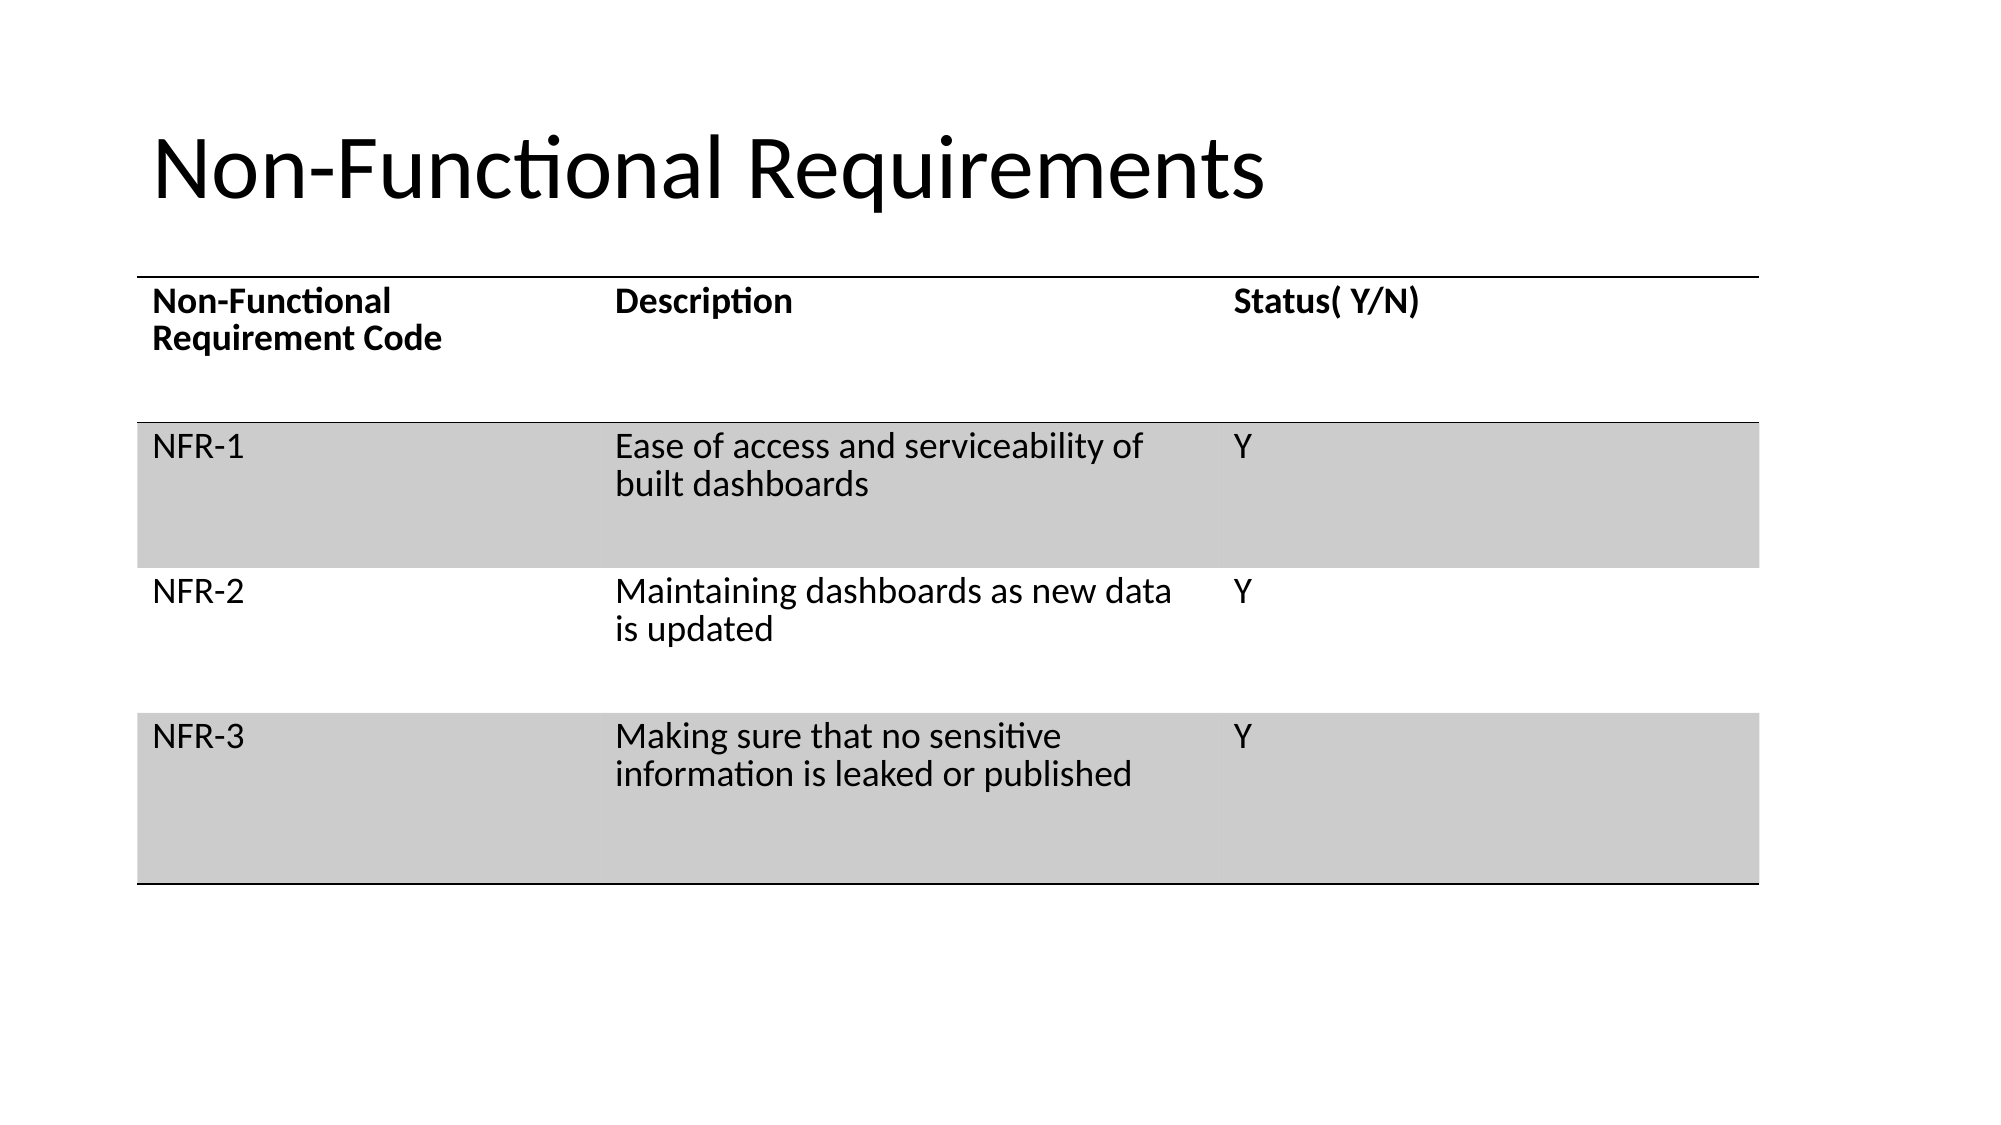

# Non-Functional Requirements
| Non-Functional Requirement Code | Description | Status( Y/N) |
| --- | --- | --- |
| NFR-1 | Ease of access and serviceability of built dashboards | Y |
| NFR-2 | Maintaining dashboards as new data is updated | Y |
| NFR-3 | Making sure that no sensitive information is leaked or published | Y |